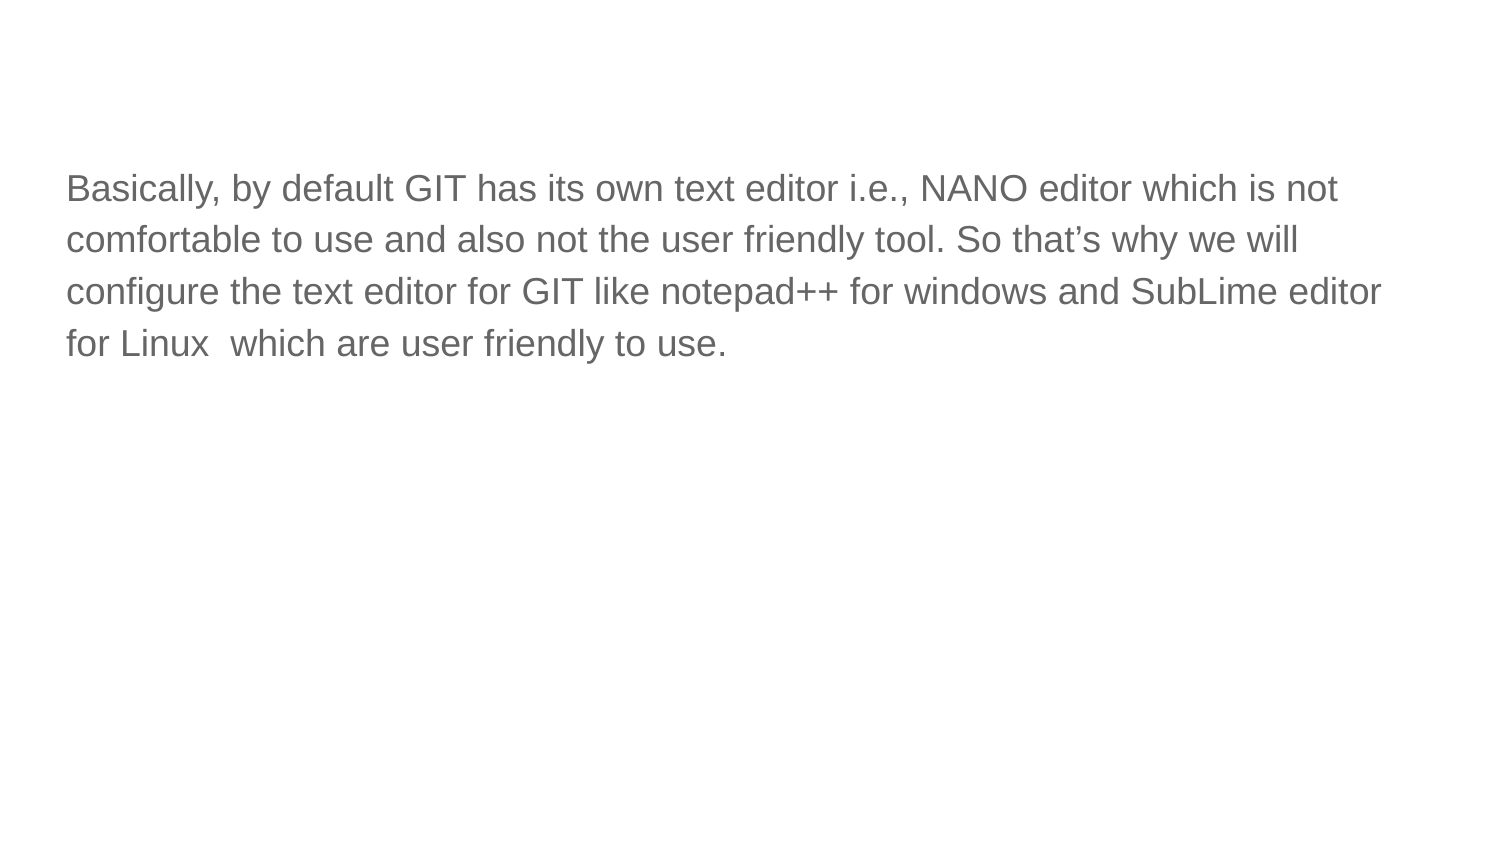

Basically, by default GIT has its own text editor i.e., NANO editor which is not comfortable to use and also not the user friendly tool. So that’s why we will configure the text editor for GIT like notepad++ for windows and SubLime editor for Linux  which are user friendly to use.